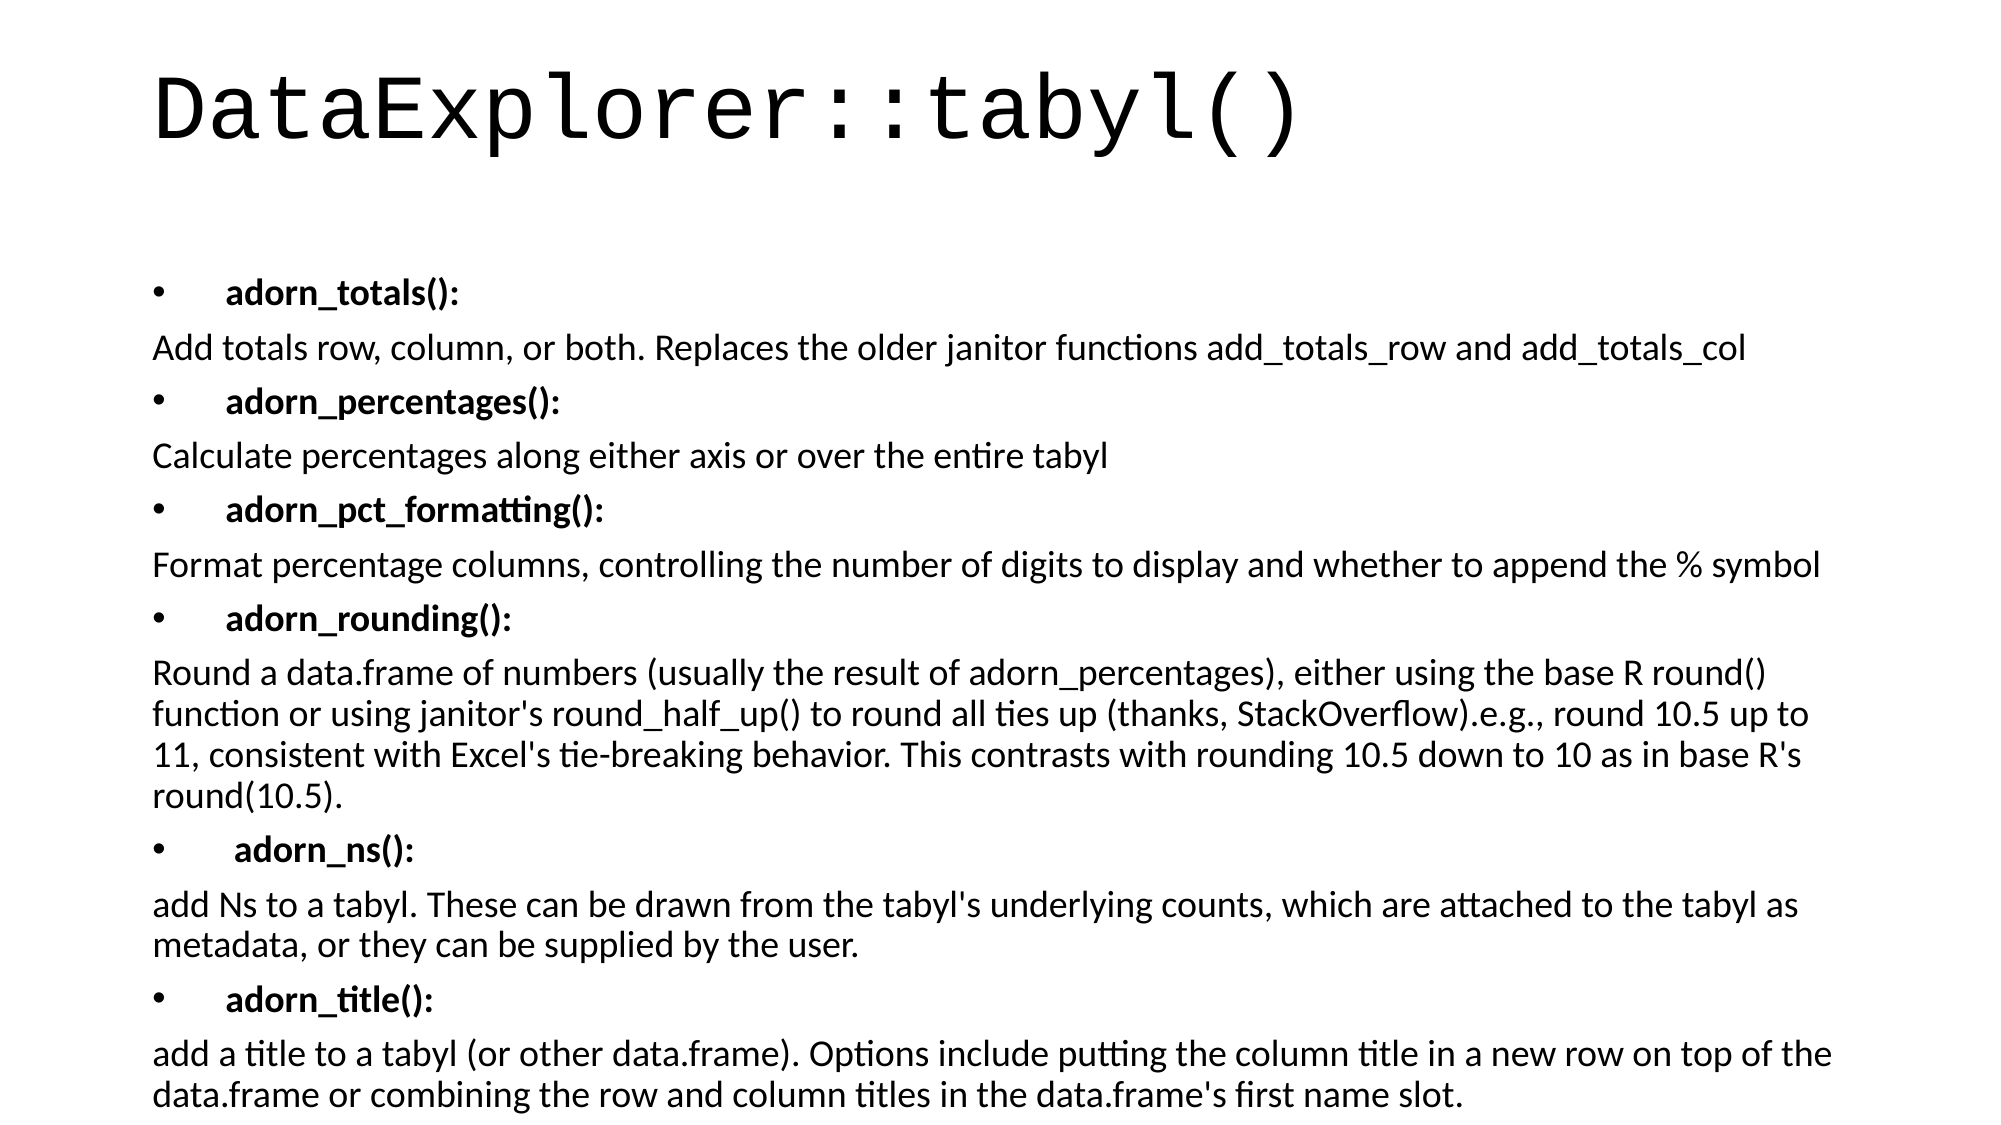

# DataExplorer::tabyl()

    adorn_totals():
Add totals row, column, or both. Replaces the older janitor functions add_totals_row and add_totals_col
    adorn_percentages():
Calculate percentages along either axis or over the entire tabyl
    adorn_pct_formatting():
Format percentage columns, controlling the number of digits to display and whether to append the % symbol
    adorn_rounding():
Round a data.frame of numbers (usually the result of adorn_percentages), either using the base R round() function or using janitor's round_half_up() to round all ties up (thanks, StackOverflow).e.g., round 10.5 up to 11, consistent with Excel's tie-breaking behavior. This contrasts with rounding 10.5 down to 10 as in base R's round(10.5).
     adorn_ns():
add Ns to a tabyl. These can be drawn from the tabyl's underlying counts, which are attached to the tabyl as metadata, or they can be supplied by the user.
    adorn_title():
add a title to a tabyl (or other data.frame). Options include putting the column title in a new row on top of the data.frame or combining the row and column titles in the data.frame's first name slot.